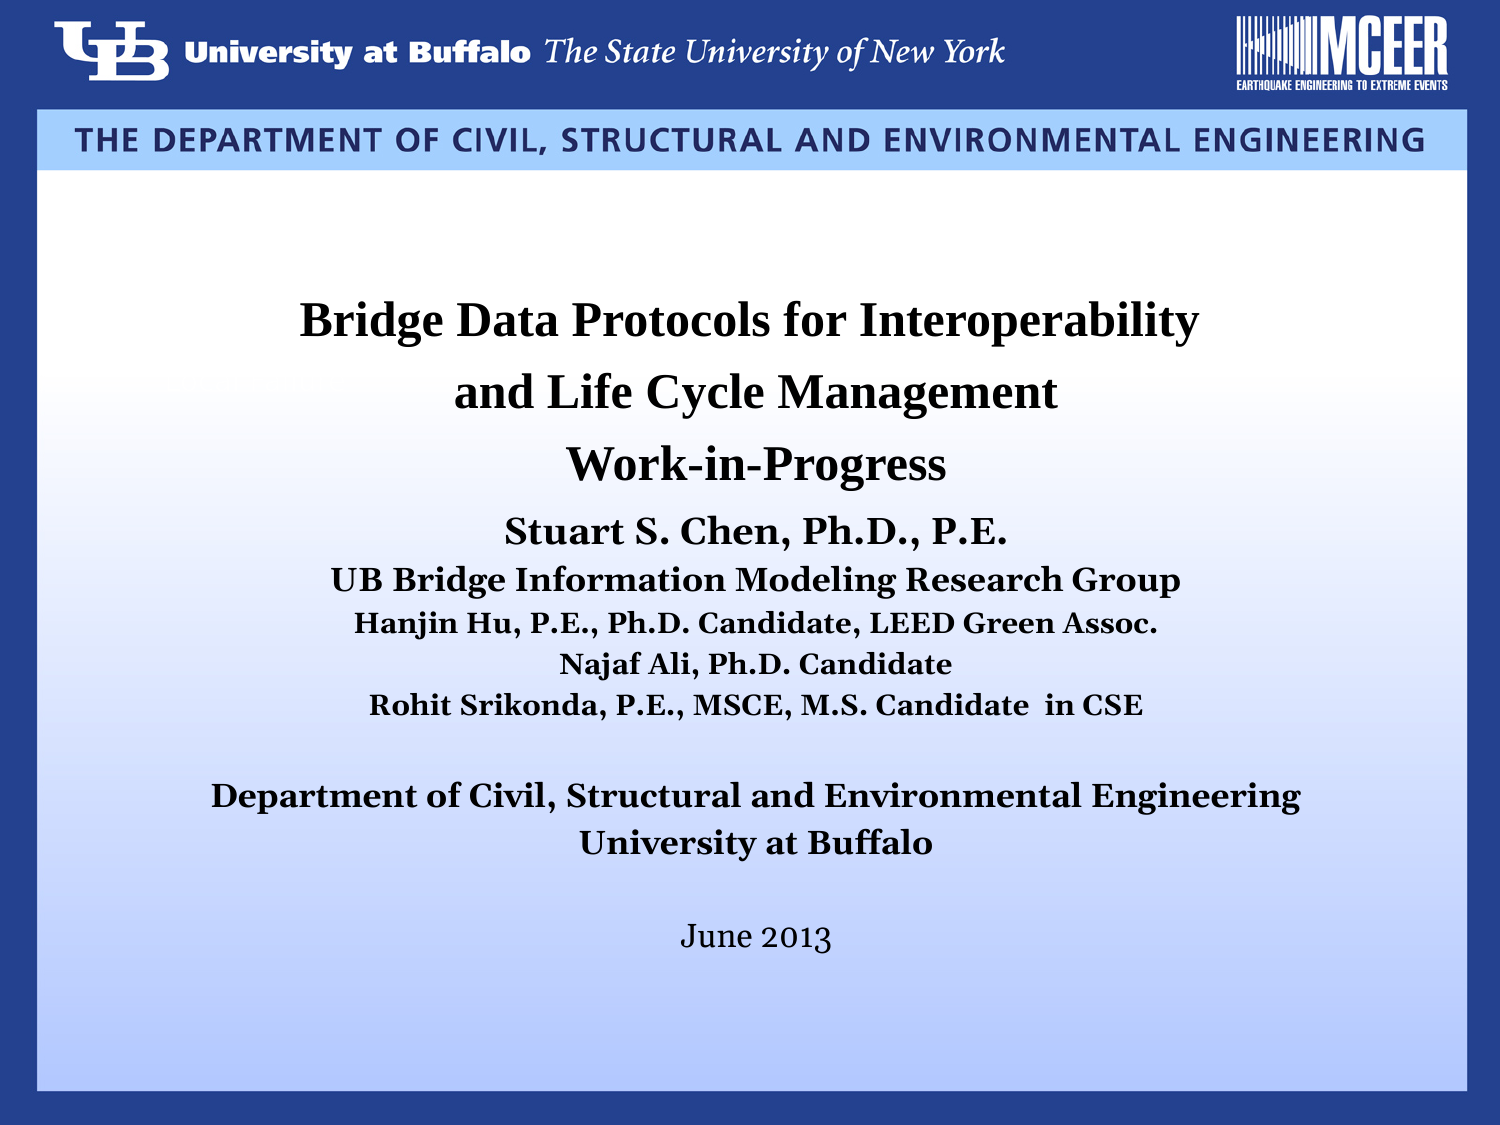

Bridge Data Protocols for Interoperability
and Life Cycle Management
Work-in-Progress
Stuart S. Chen, Ph.D., P.E.
UB Bridge Information Modeling Research Group
Hanjin Hu, P.E., Ph.D. Candidate, LEED Green Assoc.
Najaf Ali, Ph.D. Candidate
Rohit Srikonda, P.E., MSCE, M.S. Candidate  in CSE

Department of Civil, Structural and Environmental Engineering
University at Buffalo

June 2013
Local Failure